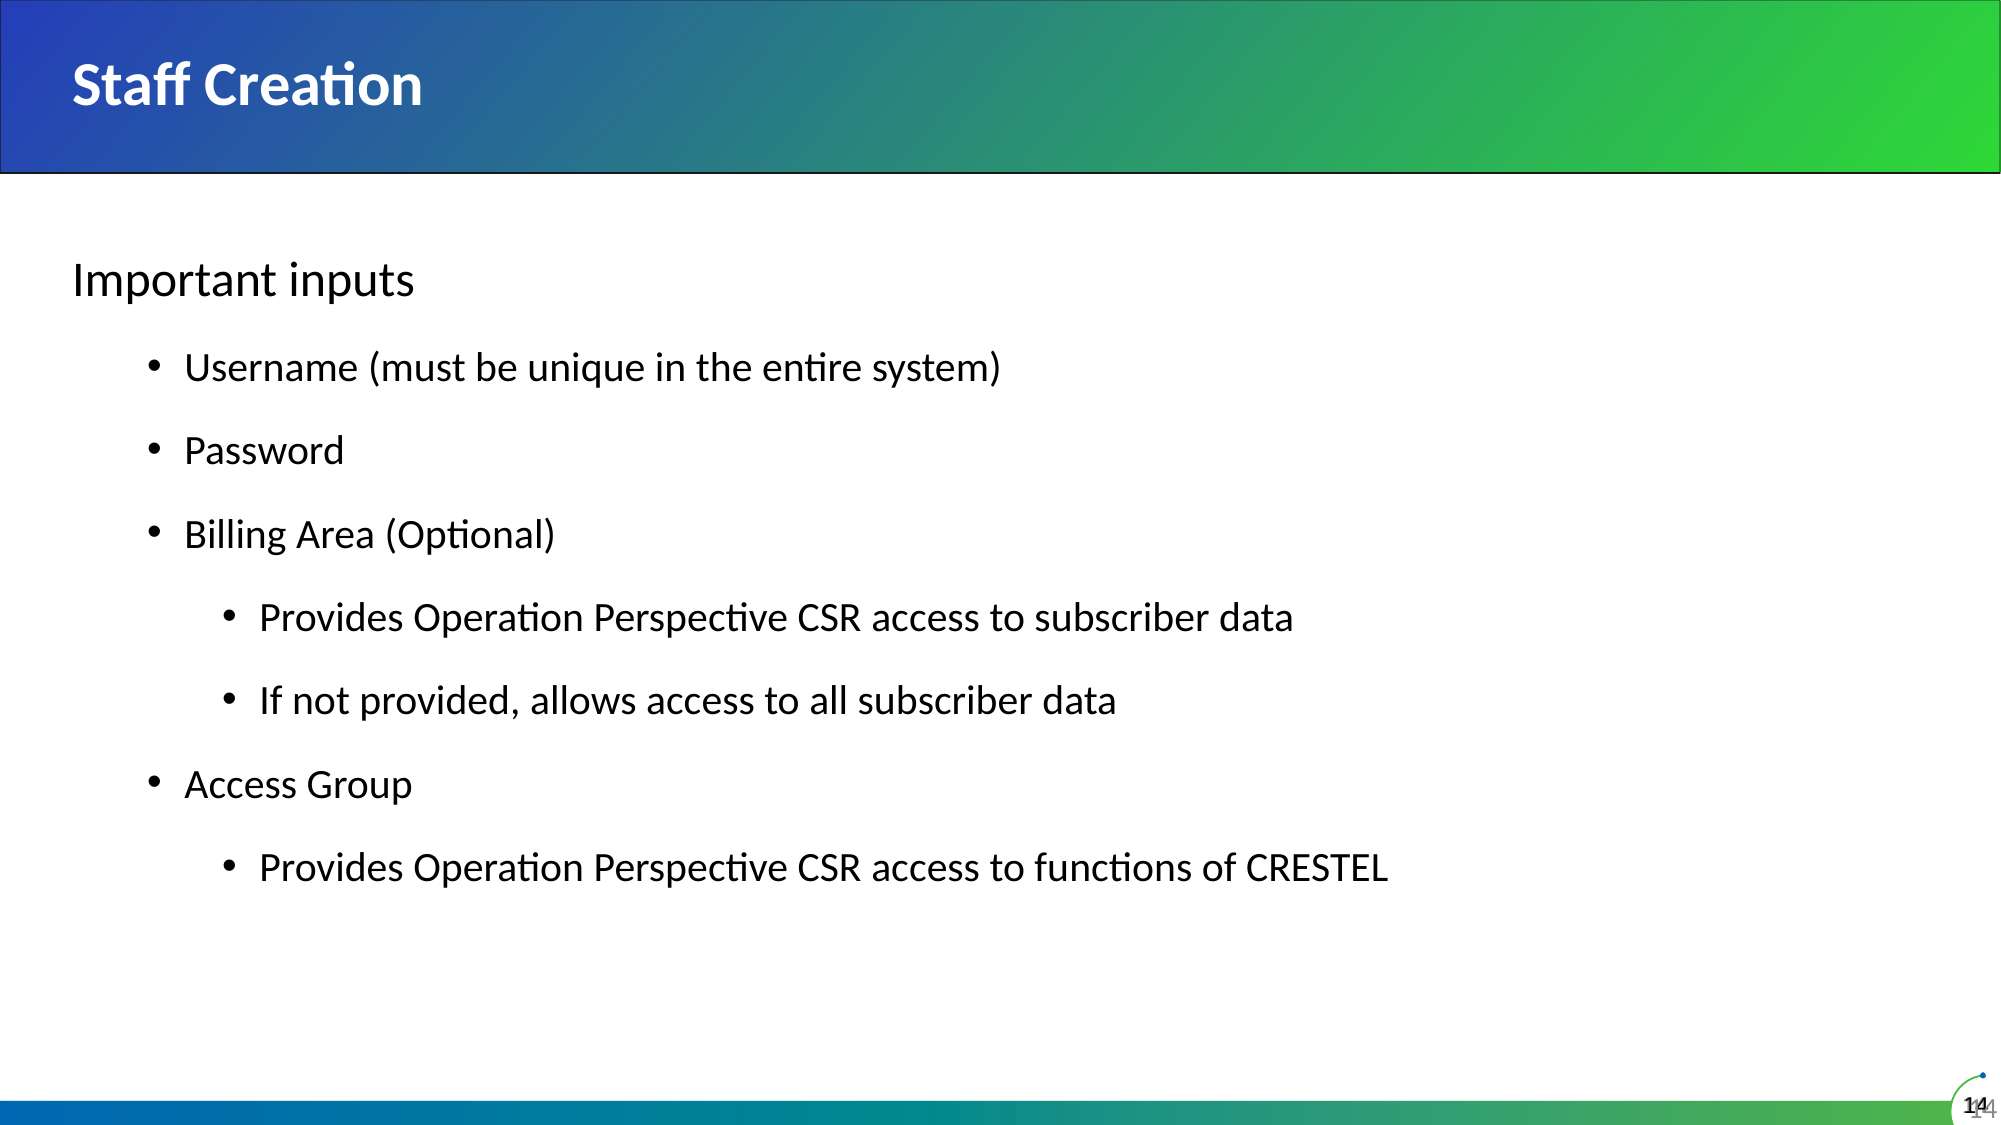

# Staff Creation

Important inputs
Username (must be unique in the entire system)
Password
Billing Area (Optional)
Provides Operation Perspective CSR access to subscriber data
If not provided, allows access to all subscriber data
Access Group
Provides Operation Perspective CSR access to functions of CRESTEL

14